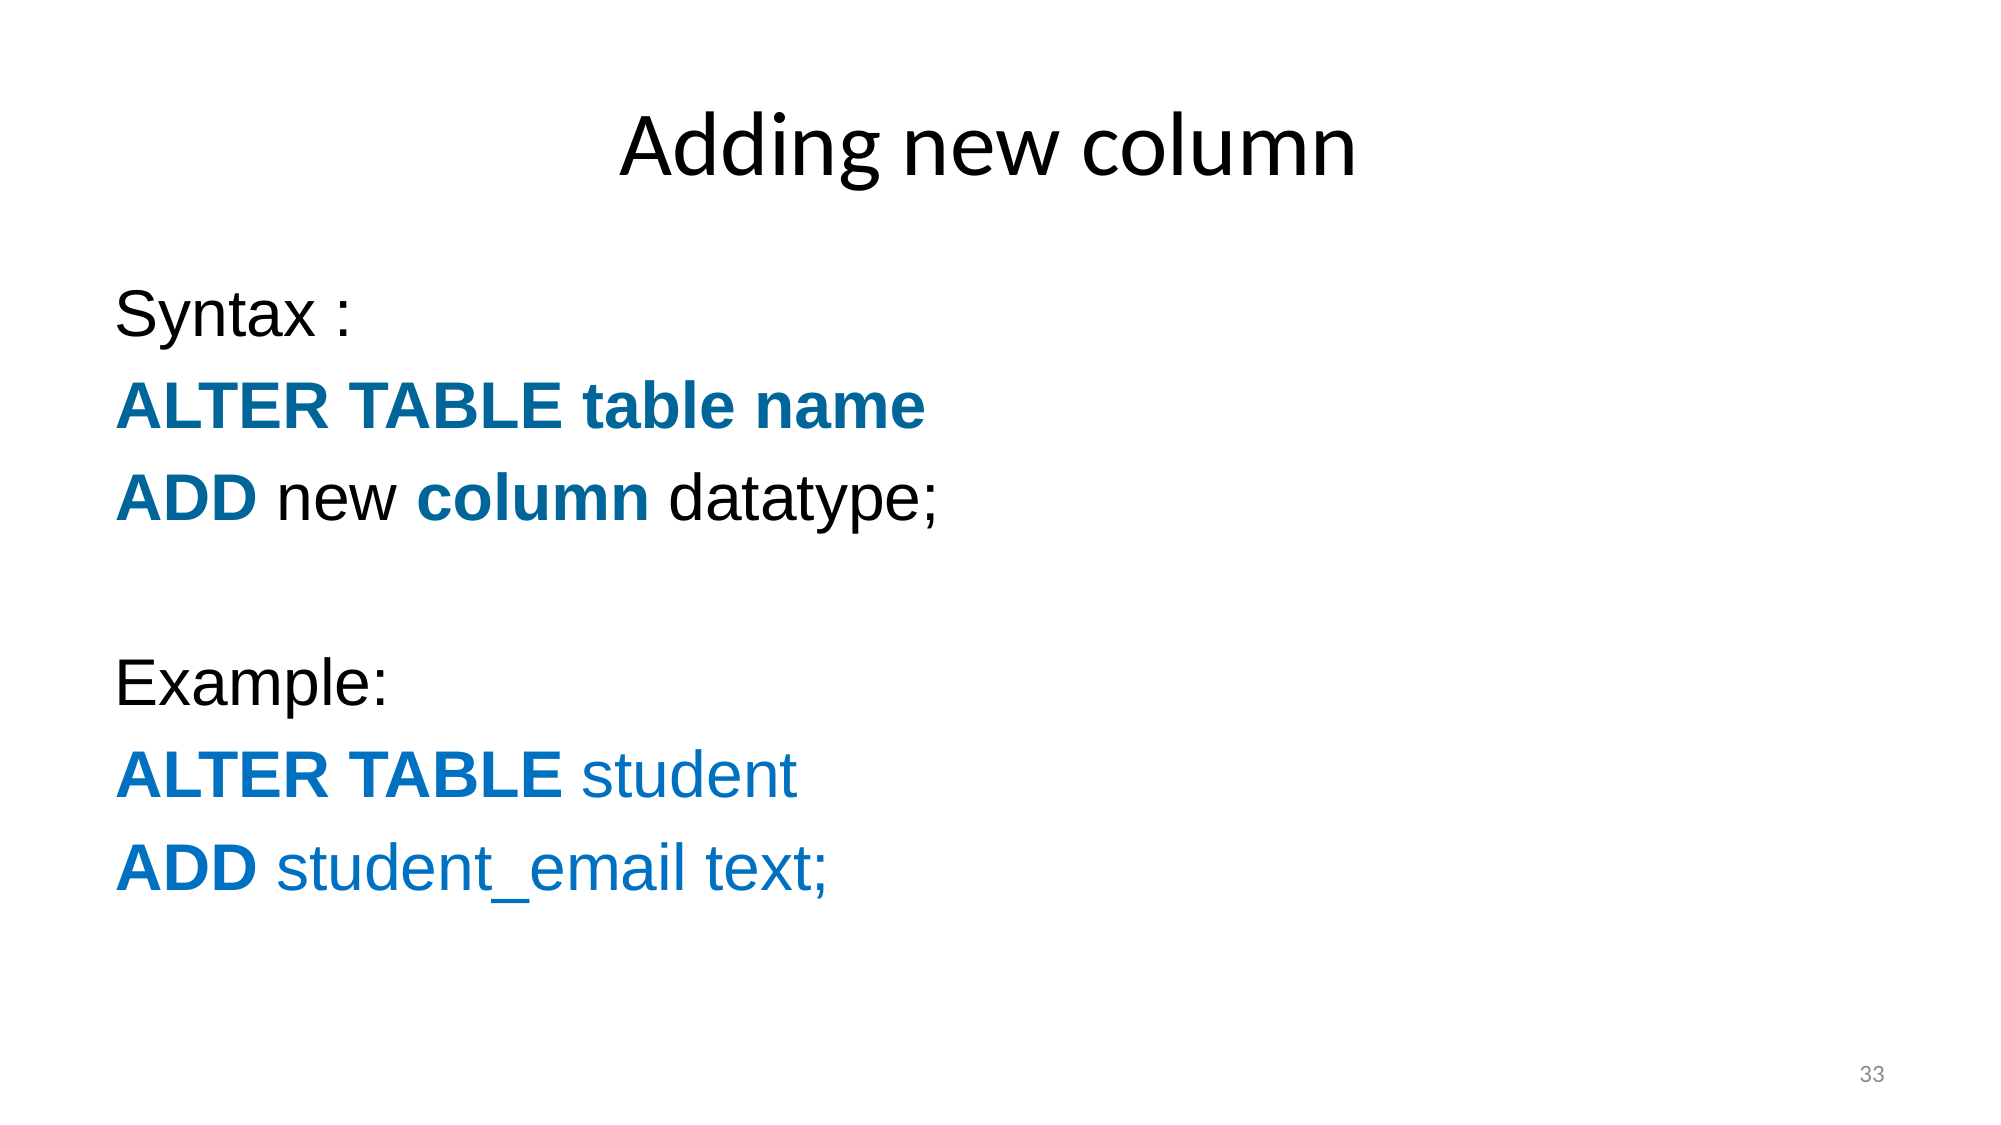

# Adding new column
Syntax :
ALTER TABLE table name
ADD new column datatype;

Example:
ALTER TABLE student
ADD student_email text;

33